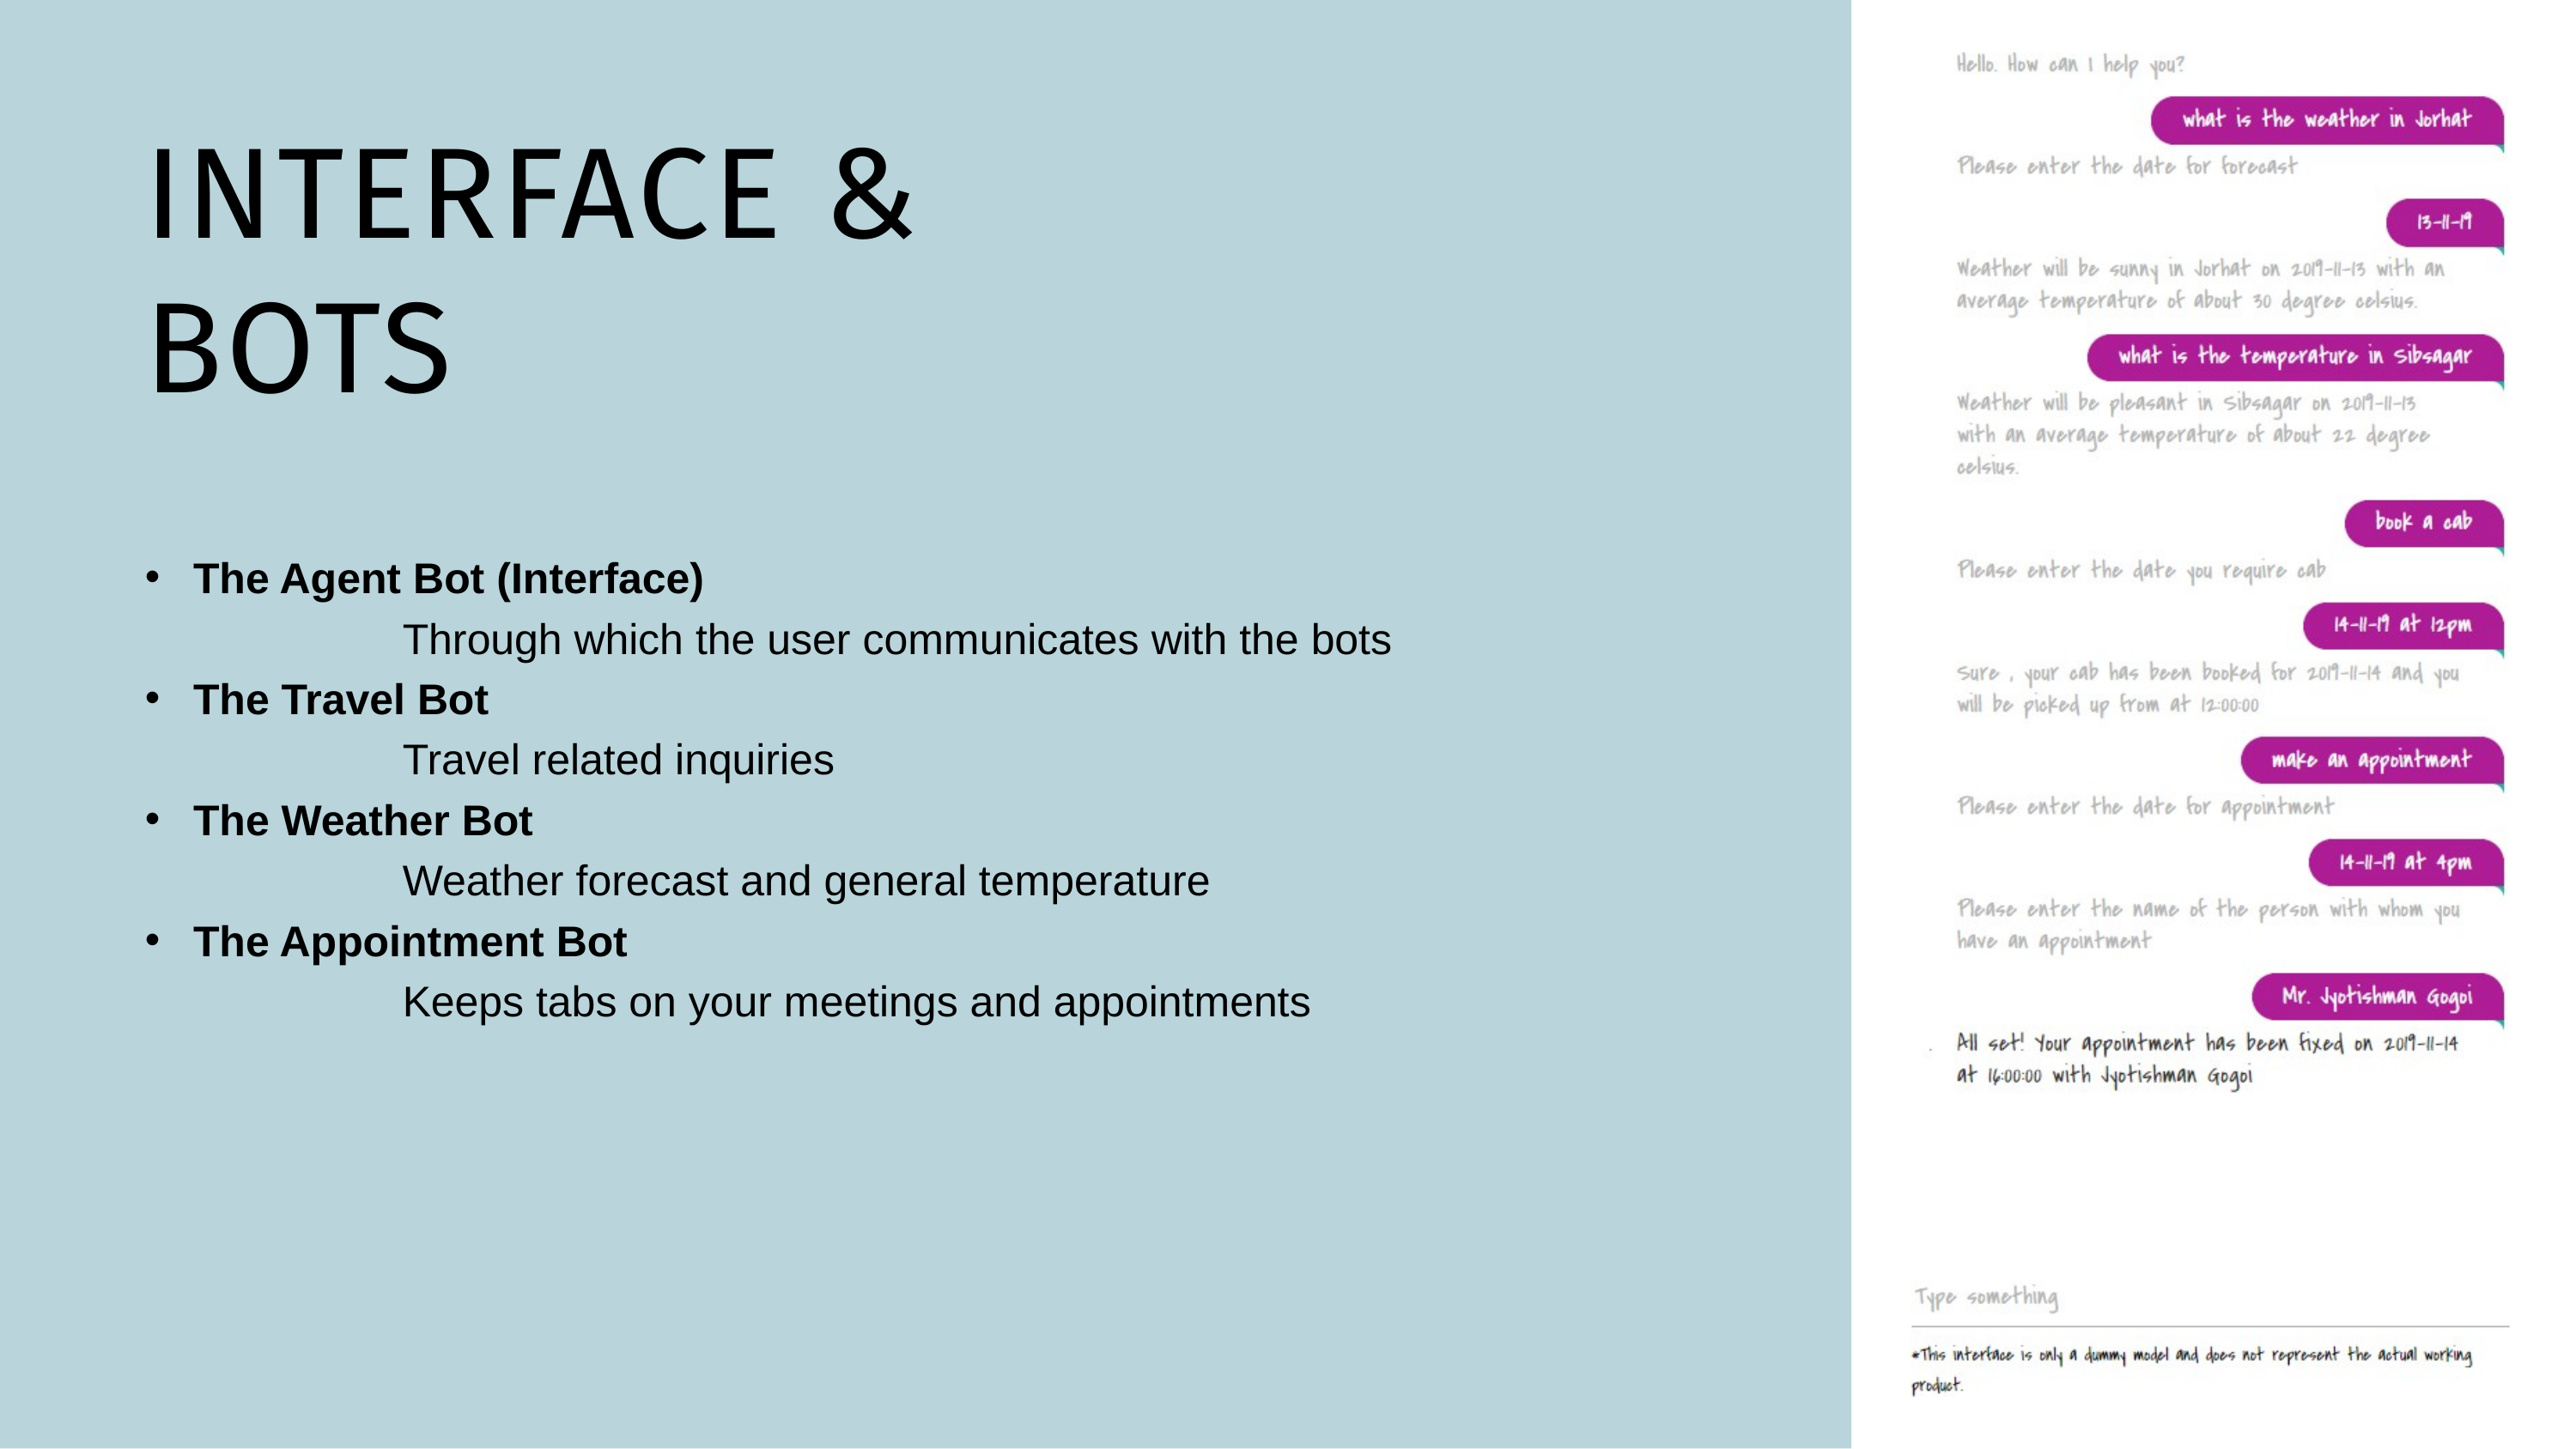

# INTERFACE &  BOTS
The Agent Bot (Interface)
		Through which the user communicates with the bots
The Travel Bot
		Travel related inquiries
The Weather Bot
		Weather forecast and general temperature
The Appointment Bot
		Keeps tabs on your meetings and appointments